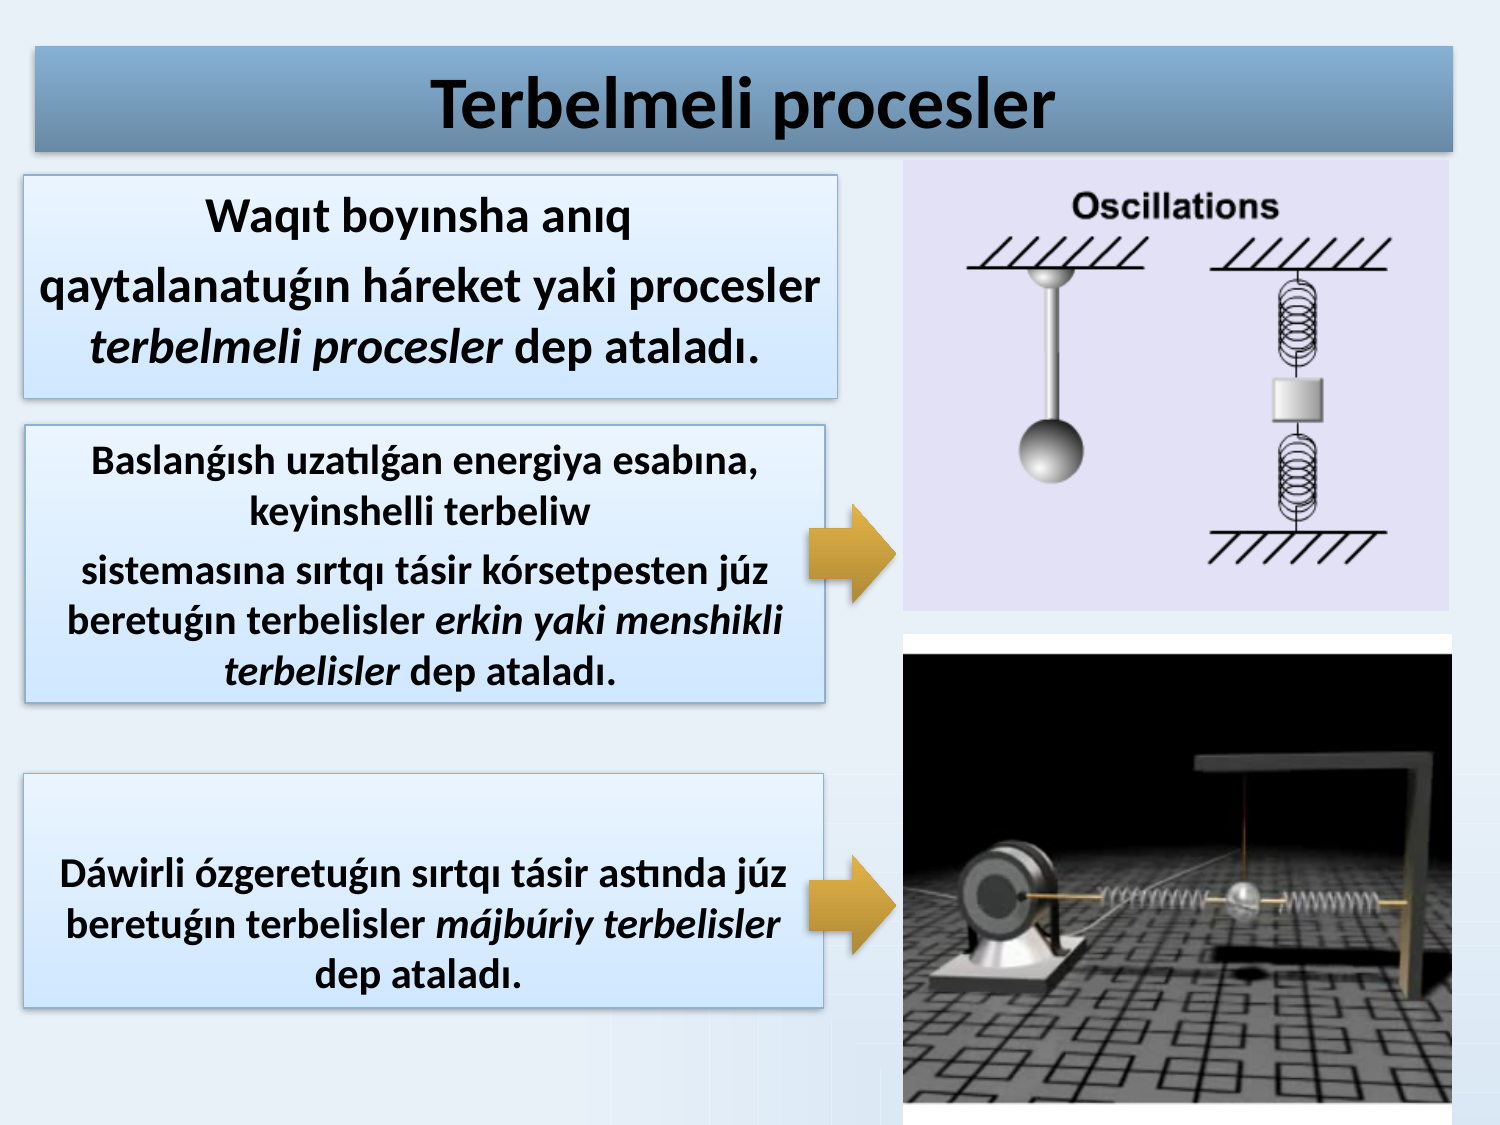

# Terbelmeli procesler
Waqıt boyınsha anıq
qaytalanatuǵın háreket yaki procesler terbelmeli procesler dep ataladı.

Baslanǵısh uzatılǵan energiya esabına, keyinshelli terbeliw
sistemasına sırtqı tásir kórsetpesten júz beretuǵın terbelisler erkin yaki menshikli terbelisler dep ataladı.

Dáwirli ózgeretuǵın sırtqı tásir astında júz beretuǵın terbelisler májbúriy terbelisler dep ataladı.